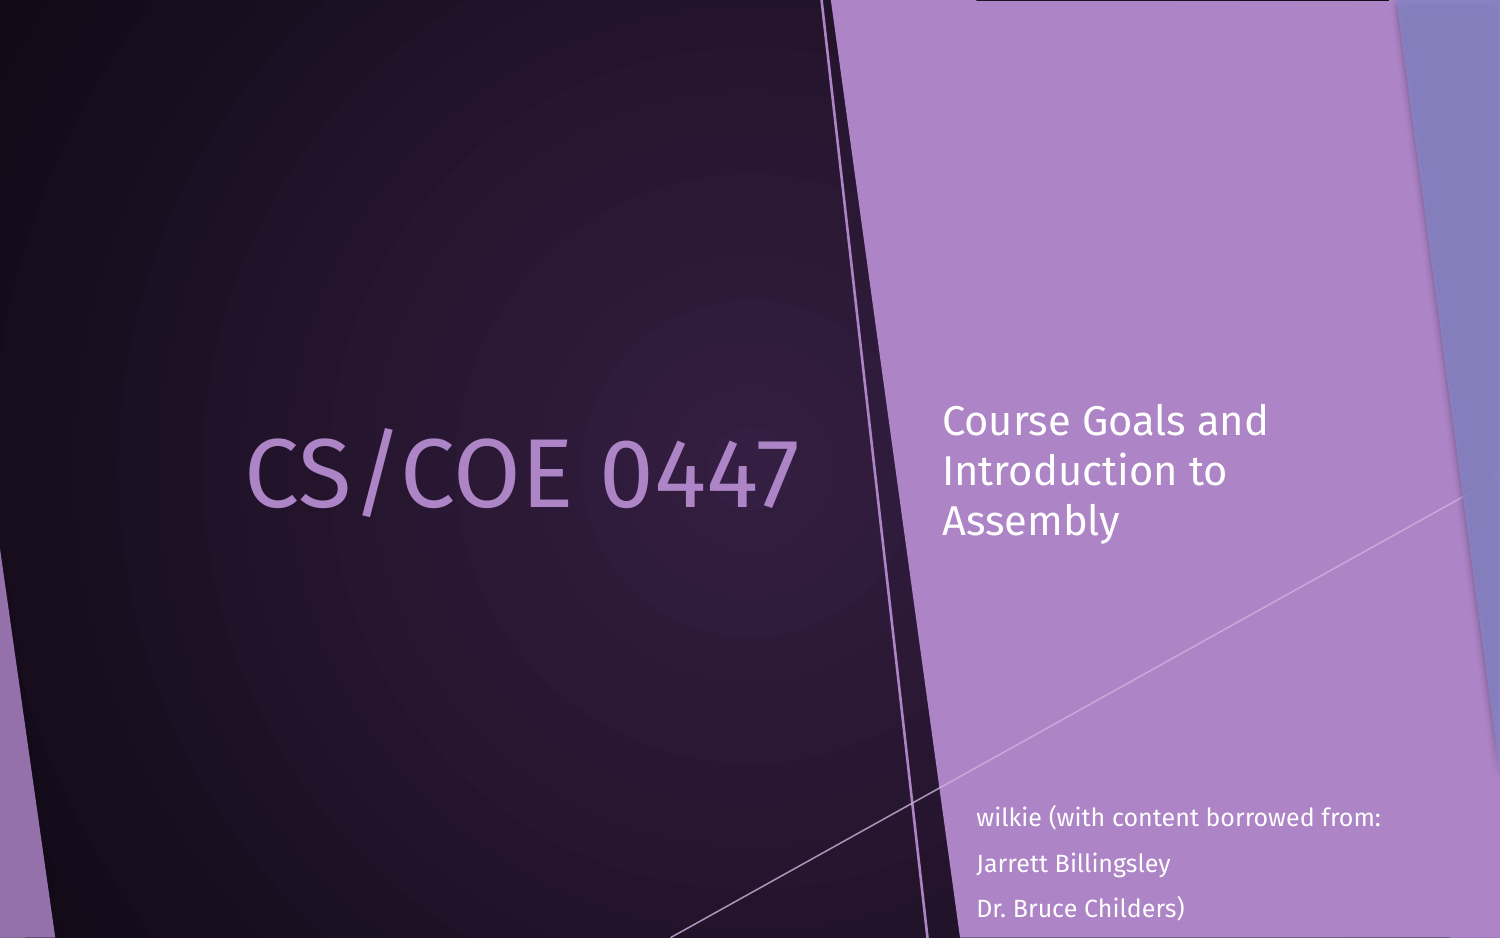

# CS/COE 0447
Course Goals and
Introduction to
Assembly

wilkie (with content borrowed from:
Jarrett Billingsley
Dr. Bruce Childers)
1